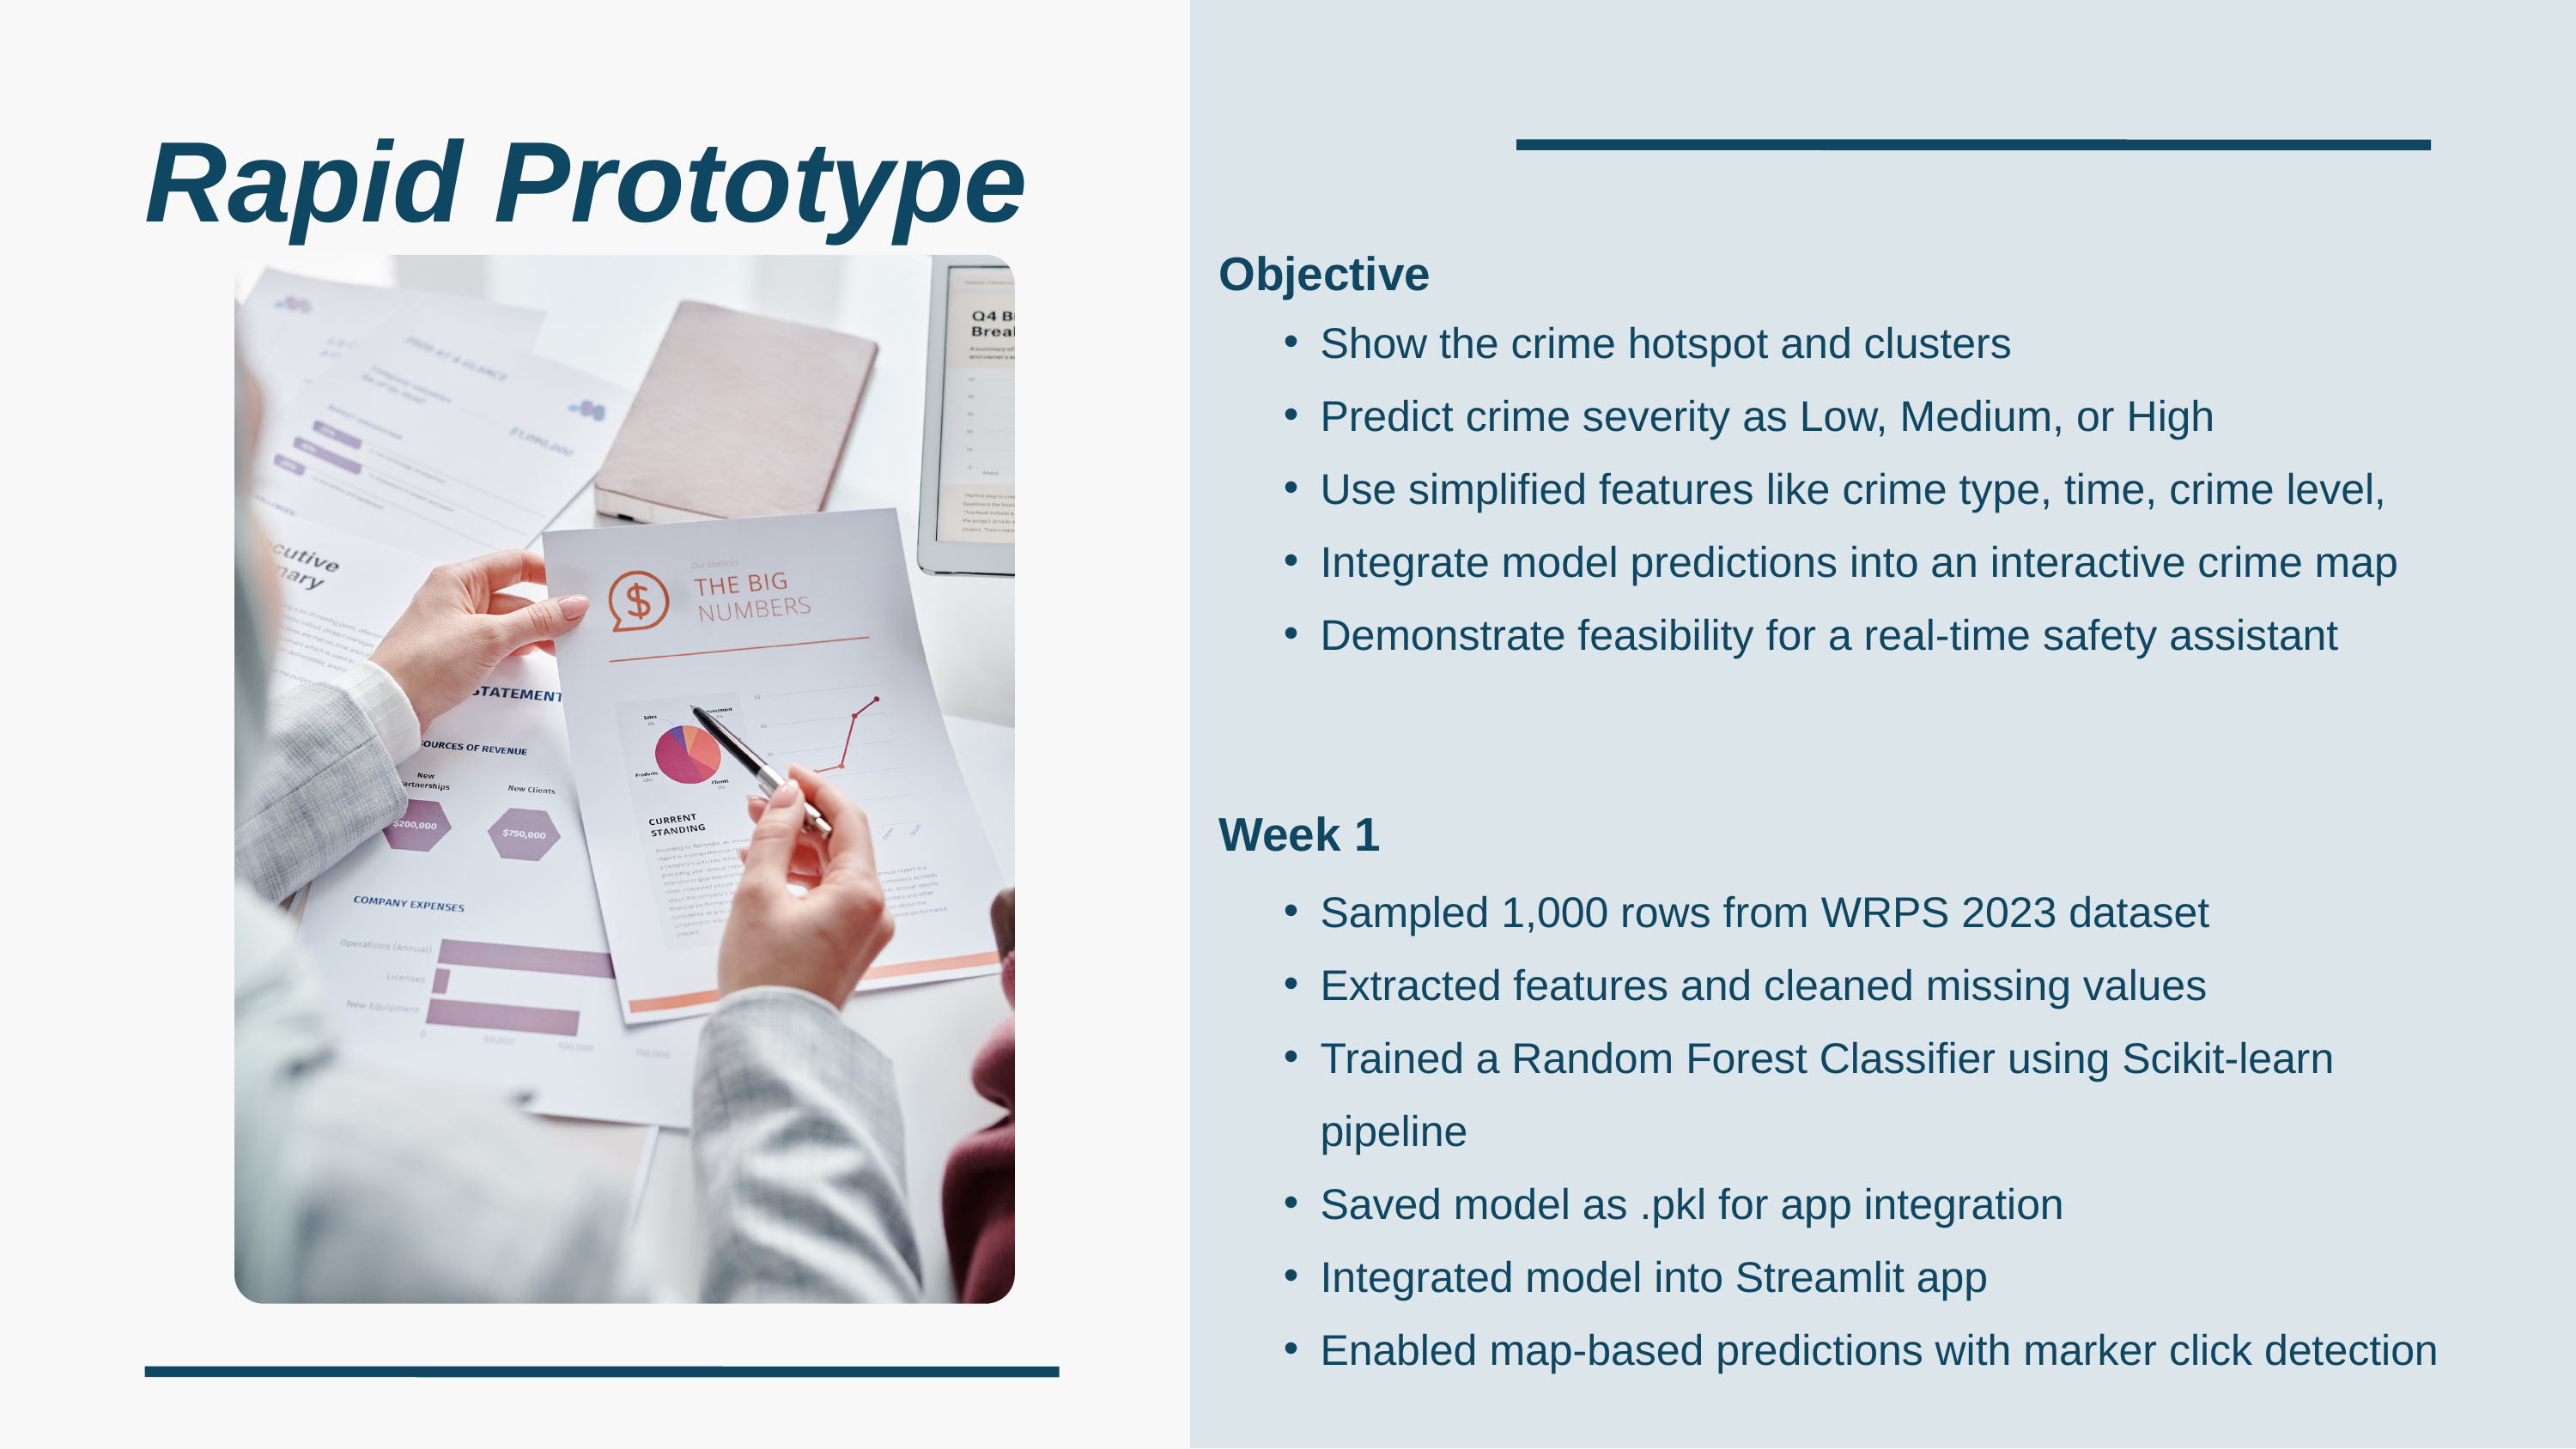

Rapid Prototype

Objective

Show the crime hotspot and clusters
Predict crime severity as Low, Medium, or High
Use simplified features like crime type, time, crime level,
Integrate model predictions into an interactive crime map
Demonstrate feasibility for a real-time safety assistant
Week 1
Sampled 1,000 rows from WRPS 2023 dataset
Extracted features and cleaned missing values
Trained a Random Forest Classifier using Scikit-learn pipeline
Saved model as .pkl for app integration
Integrated model into Streamlit app
Enabled map-based predictions with marker click detection